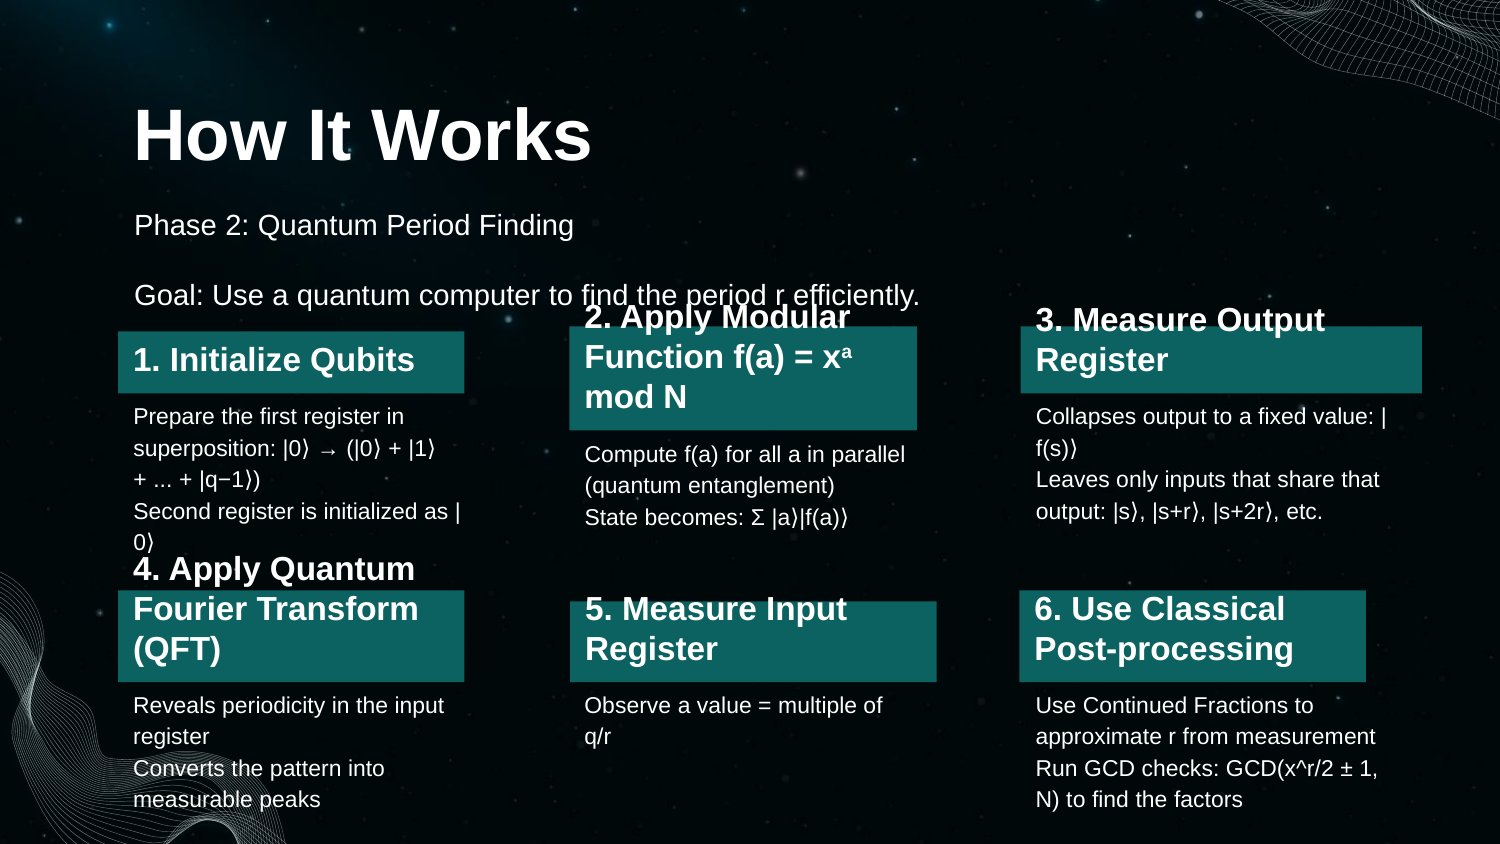

# How It Works
Phase 2: Quantum Period Finding

Goal: Use a quantum computer to find the period r efficiently.
2. Apply Modular Function f(a) = xa mod N
3. Measure Output Register
1. Initialize Qubits
Prepare the first register in superposition: |0⟩ → (|0⟩ + |1⟩ + ... + |q−1⟩)
Second register is initialized as |0⟩

Collapses output to a fixed value: |f(s)⟩
Leaves only inputs that share that output: |s⟩, |s+r⟩, |s+2r⟩, etc.
Compute f(a) for all a in parallel (quantum entanglement)
State becomes: Σ |a⟩|f(a)⟩
4. Apply Quantum Fourier Transform (QFT)
6. Use Classical Post-processing
5. Measure Input Register
Reveals periodicity in the input register
Converts the pattern into measurable peaks
Use Continued Fractions to approximate r from measurement
Run GCD checks: GCD(x^r/2 ± 1, N) to find the factors
Observe a value = multiple of q/r